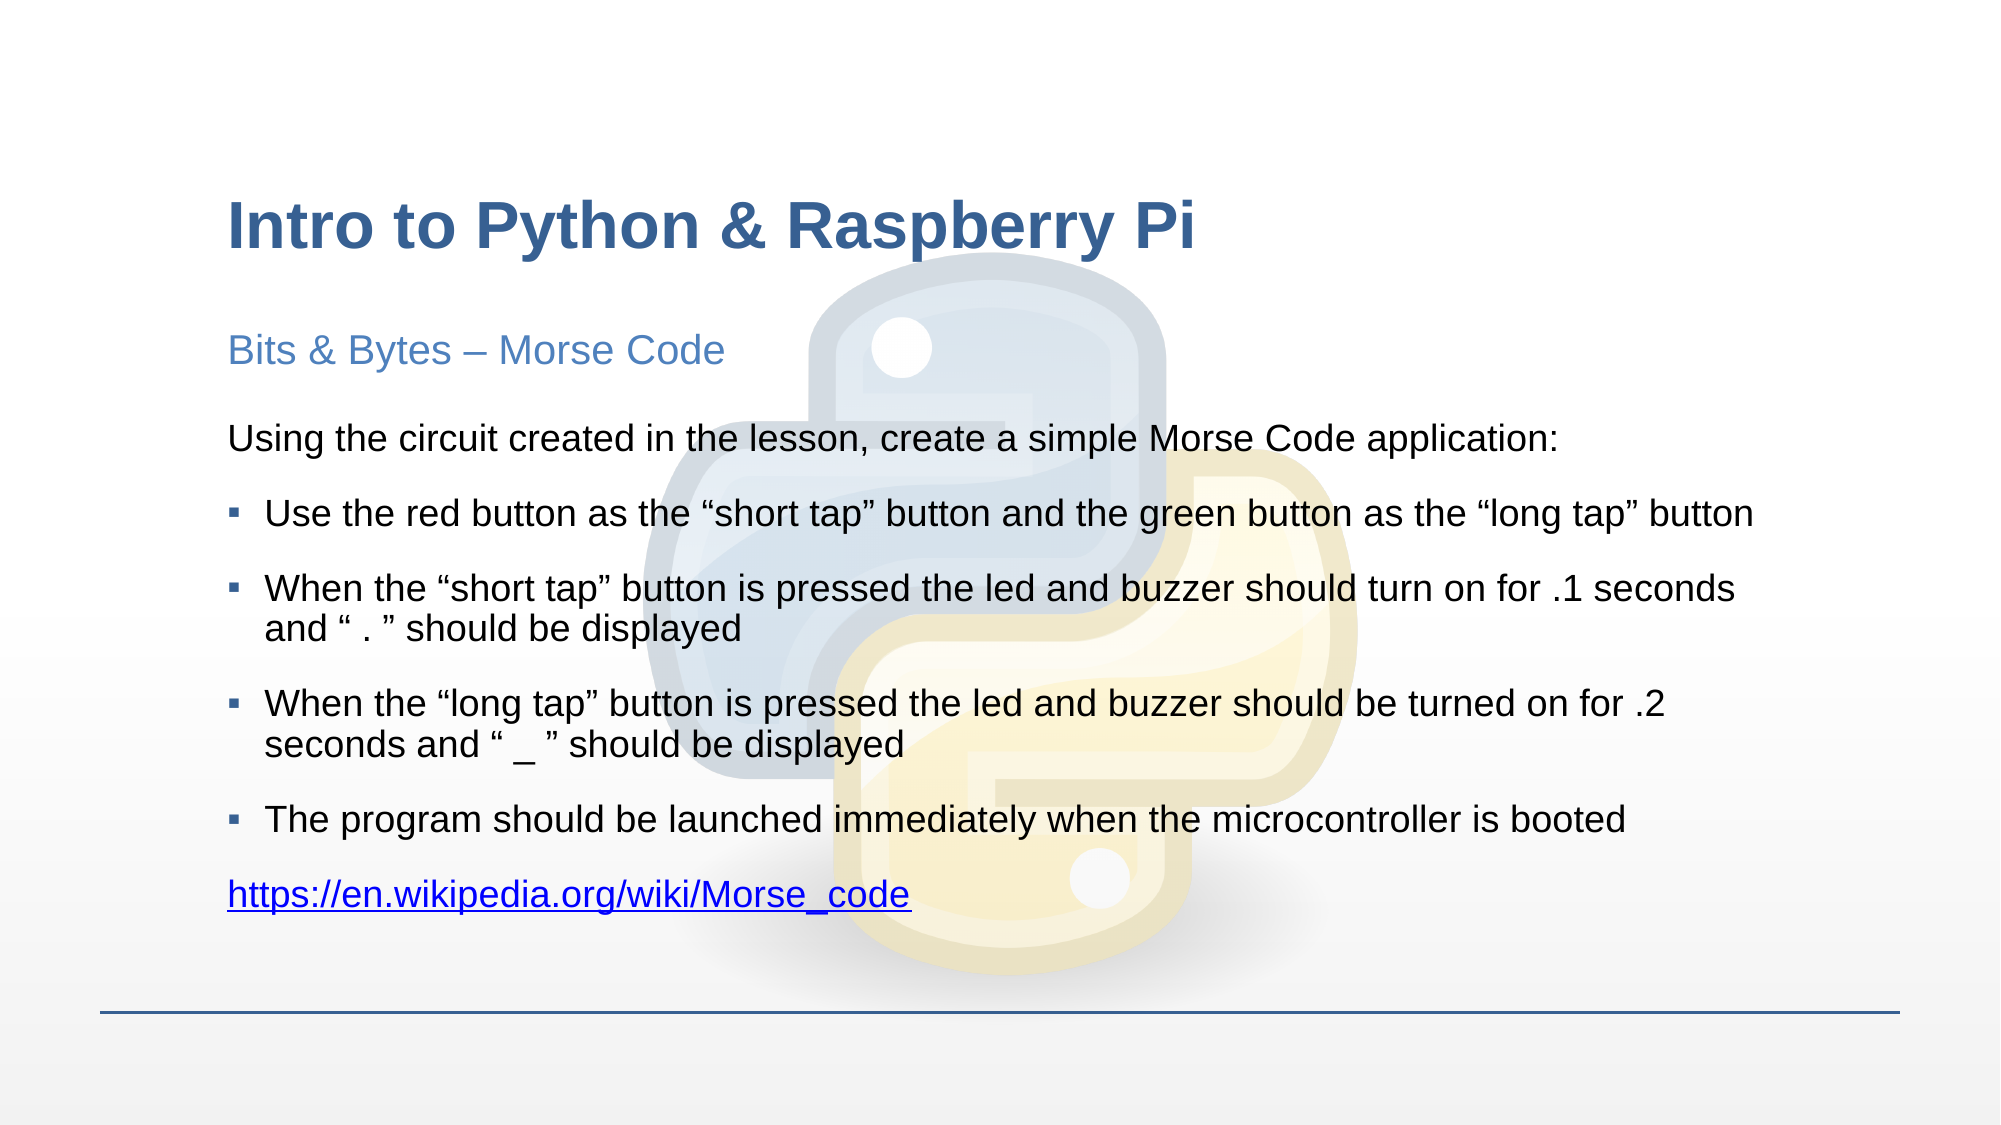

# Intro to Python & Raspberry Pi
Bits & Bytes – Morse Code
Using the circuit created in the lesson, create a simple Morse Code application:
Use the red button as the “short tap” button and the green button as the “long tap” button
When the “short tap” button is pressed the led and buzzer should turn on for .1 seconds and “ . ” should be displayed
When the “long tap” button is pressed the led and buzzer should be turned on for .2 seconds and “ _ ” should be displayed
The program should be launched immediately when the microcontroller is booted
https://en.wikipedia.org/wiki/Morse_code